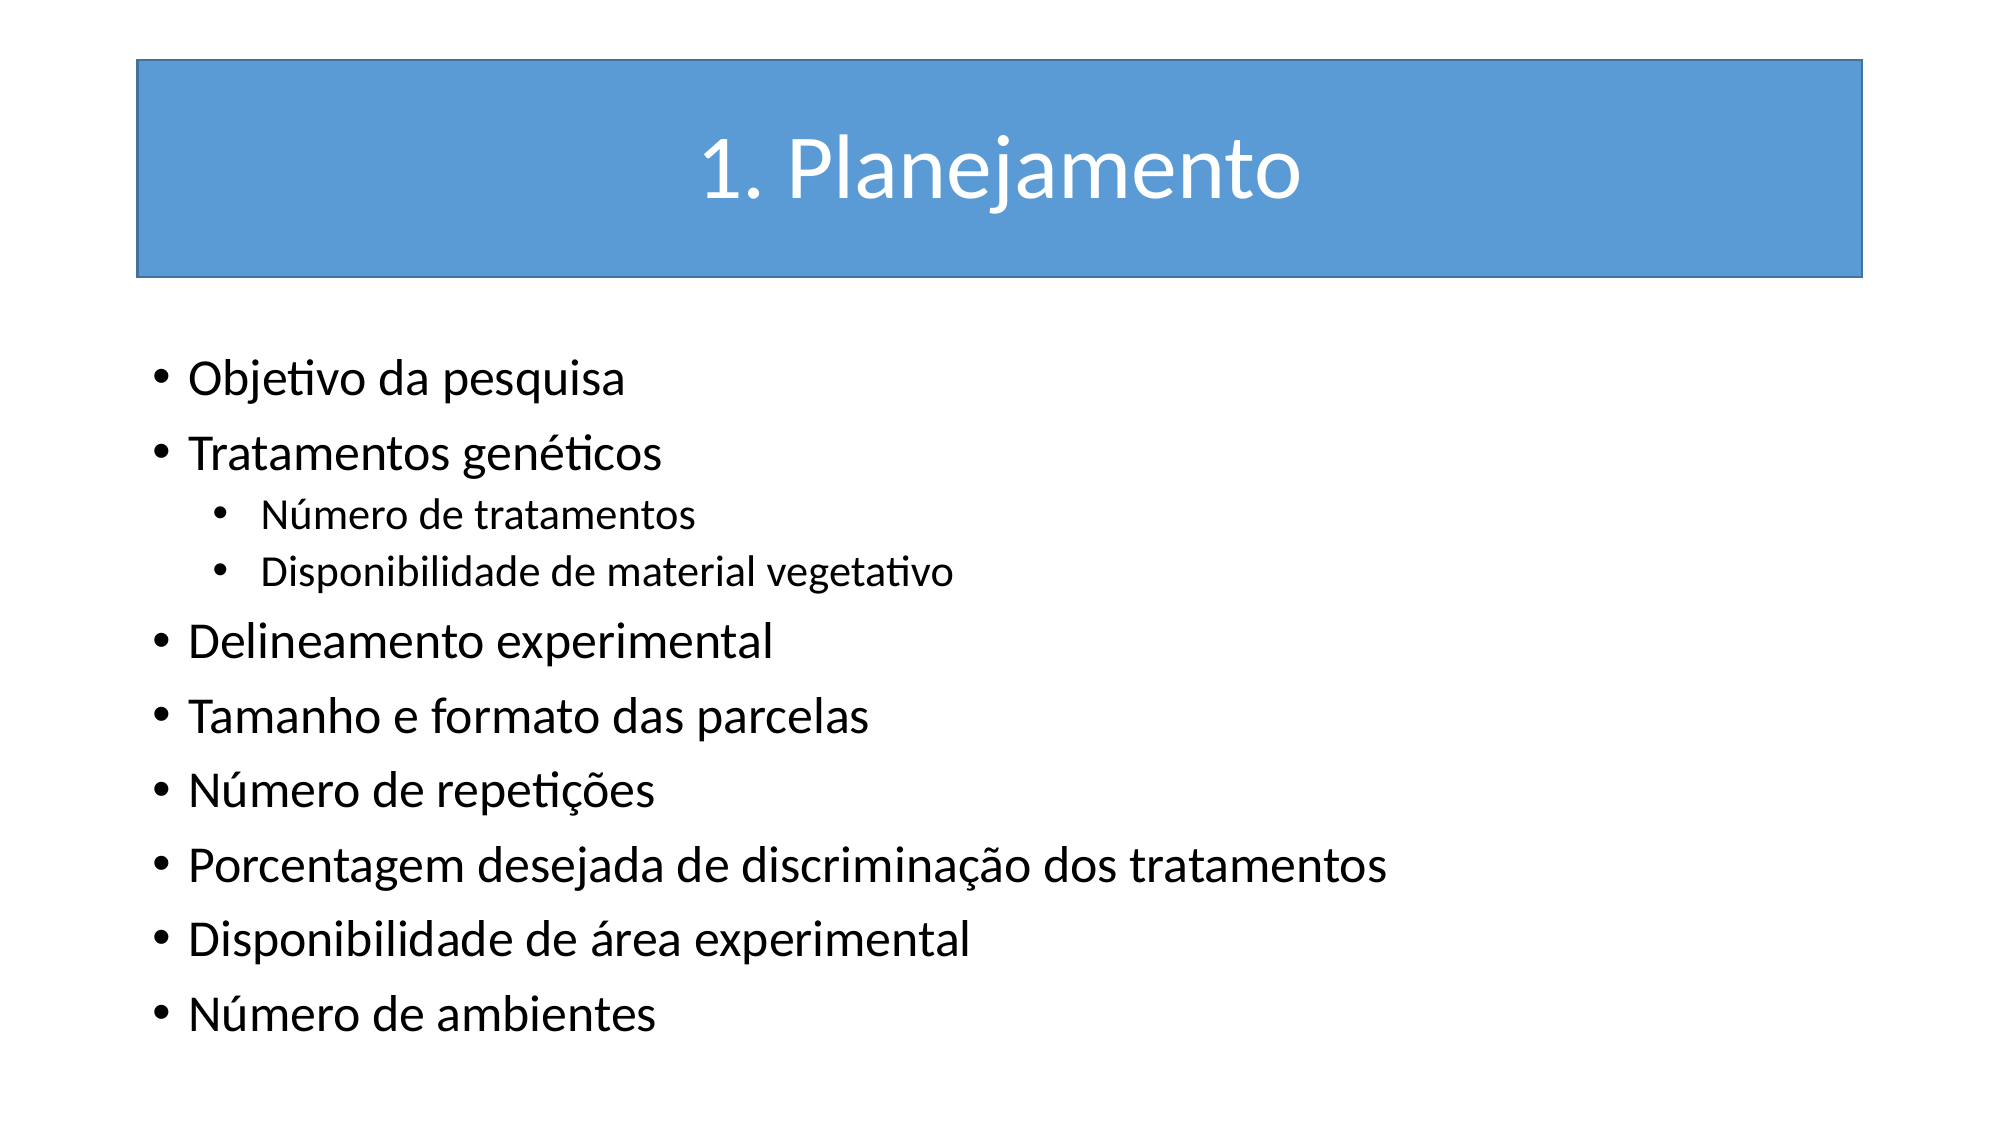

# 1. Planejamento
Objetivo da pesquisa
Tratamentos genéticos
Número de tratamentos
Disponibilidade de material vegetativo
Delineamento experimental
Tamanho e formato das parcelas
Número de repetições
Porcentagem desejada de discriminação dos tratamentos
Disponibilidade de área experimental
Número de ambientes